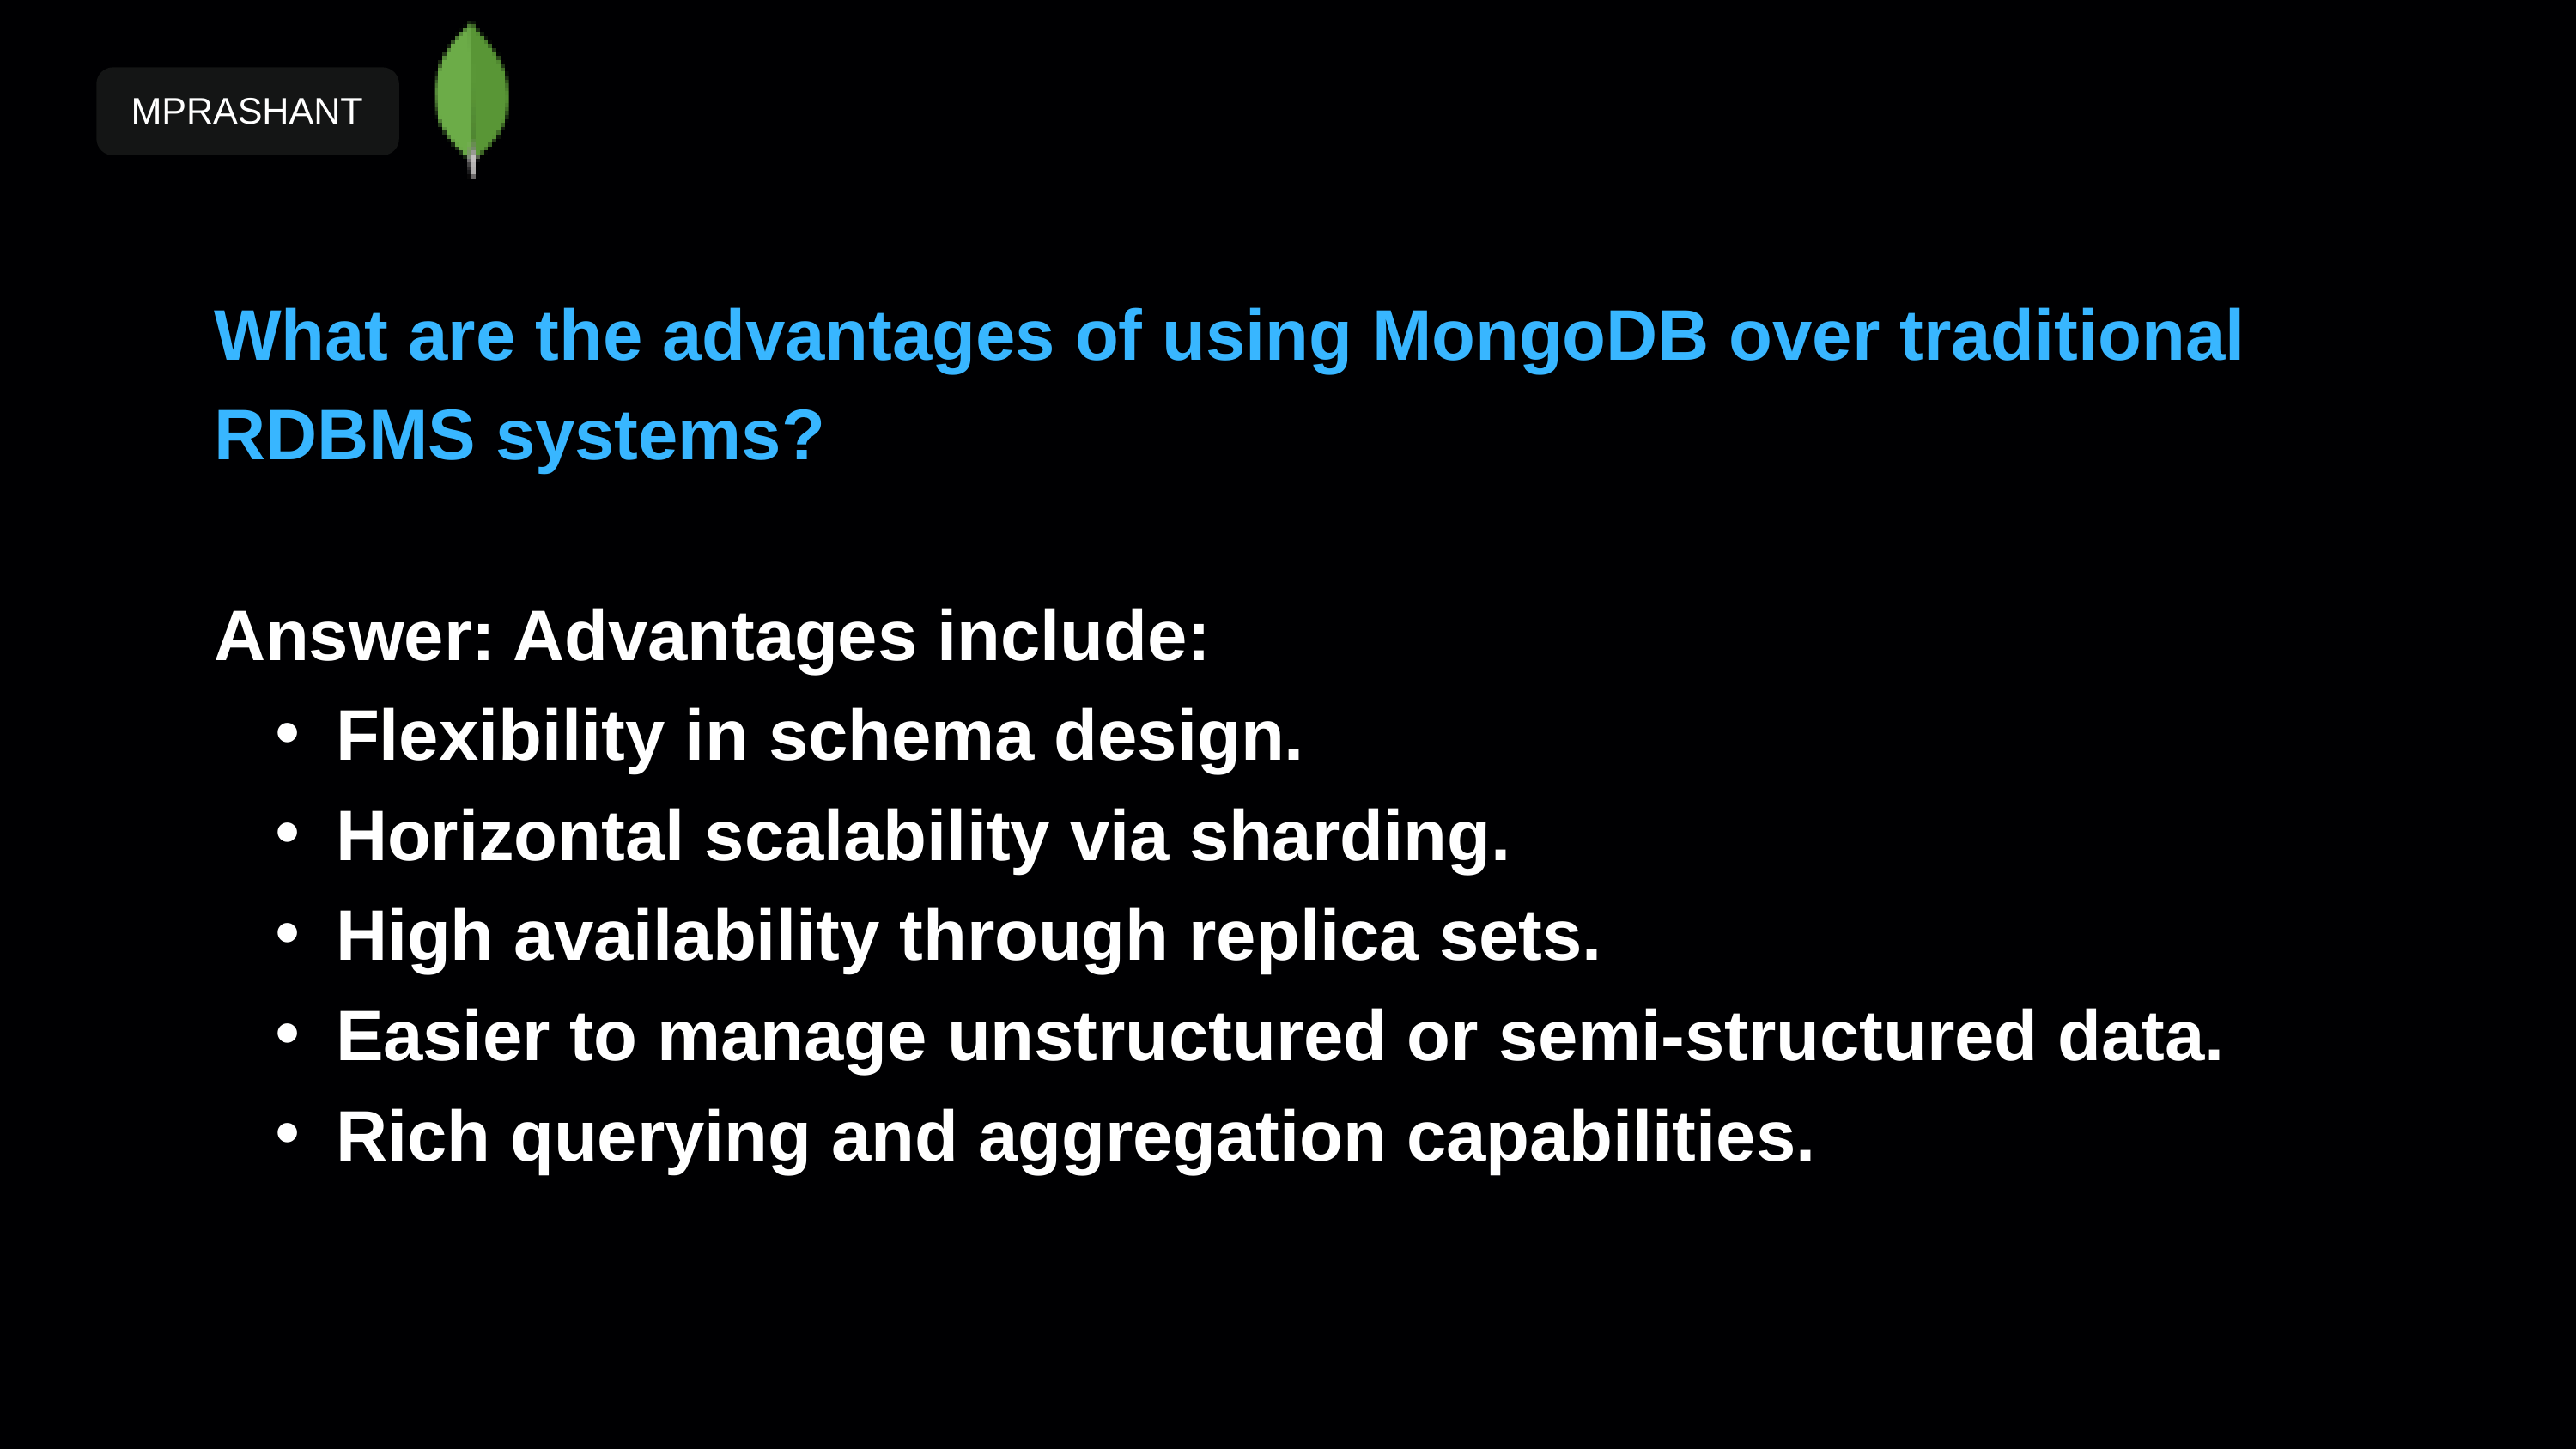

MPRASHANT
What are the advantages of using MongoDB over traditional RDBMS systems?

Answer: Advantages include:
Flexibility in schema design.
Horizontal scalability via sharding.
High availability through replica sets.
Easier to manage unstructured or semi-structured data.
Rich querying and aggregation capabilities.